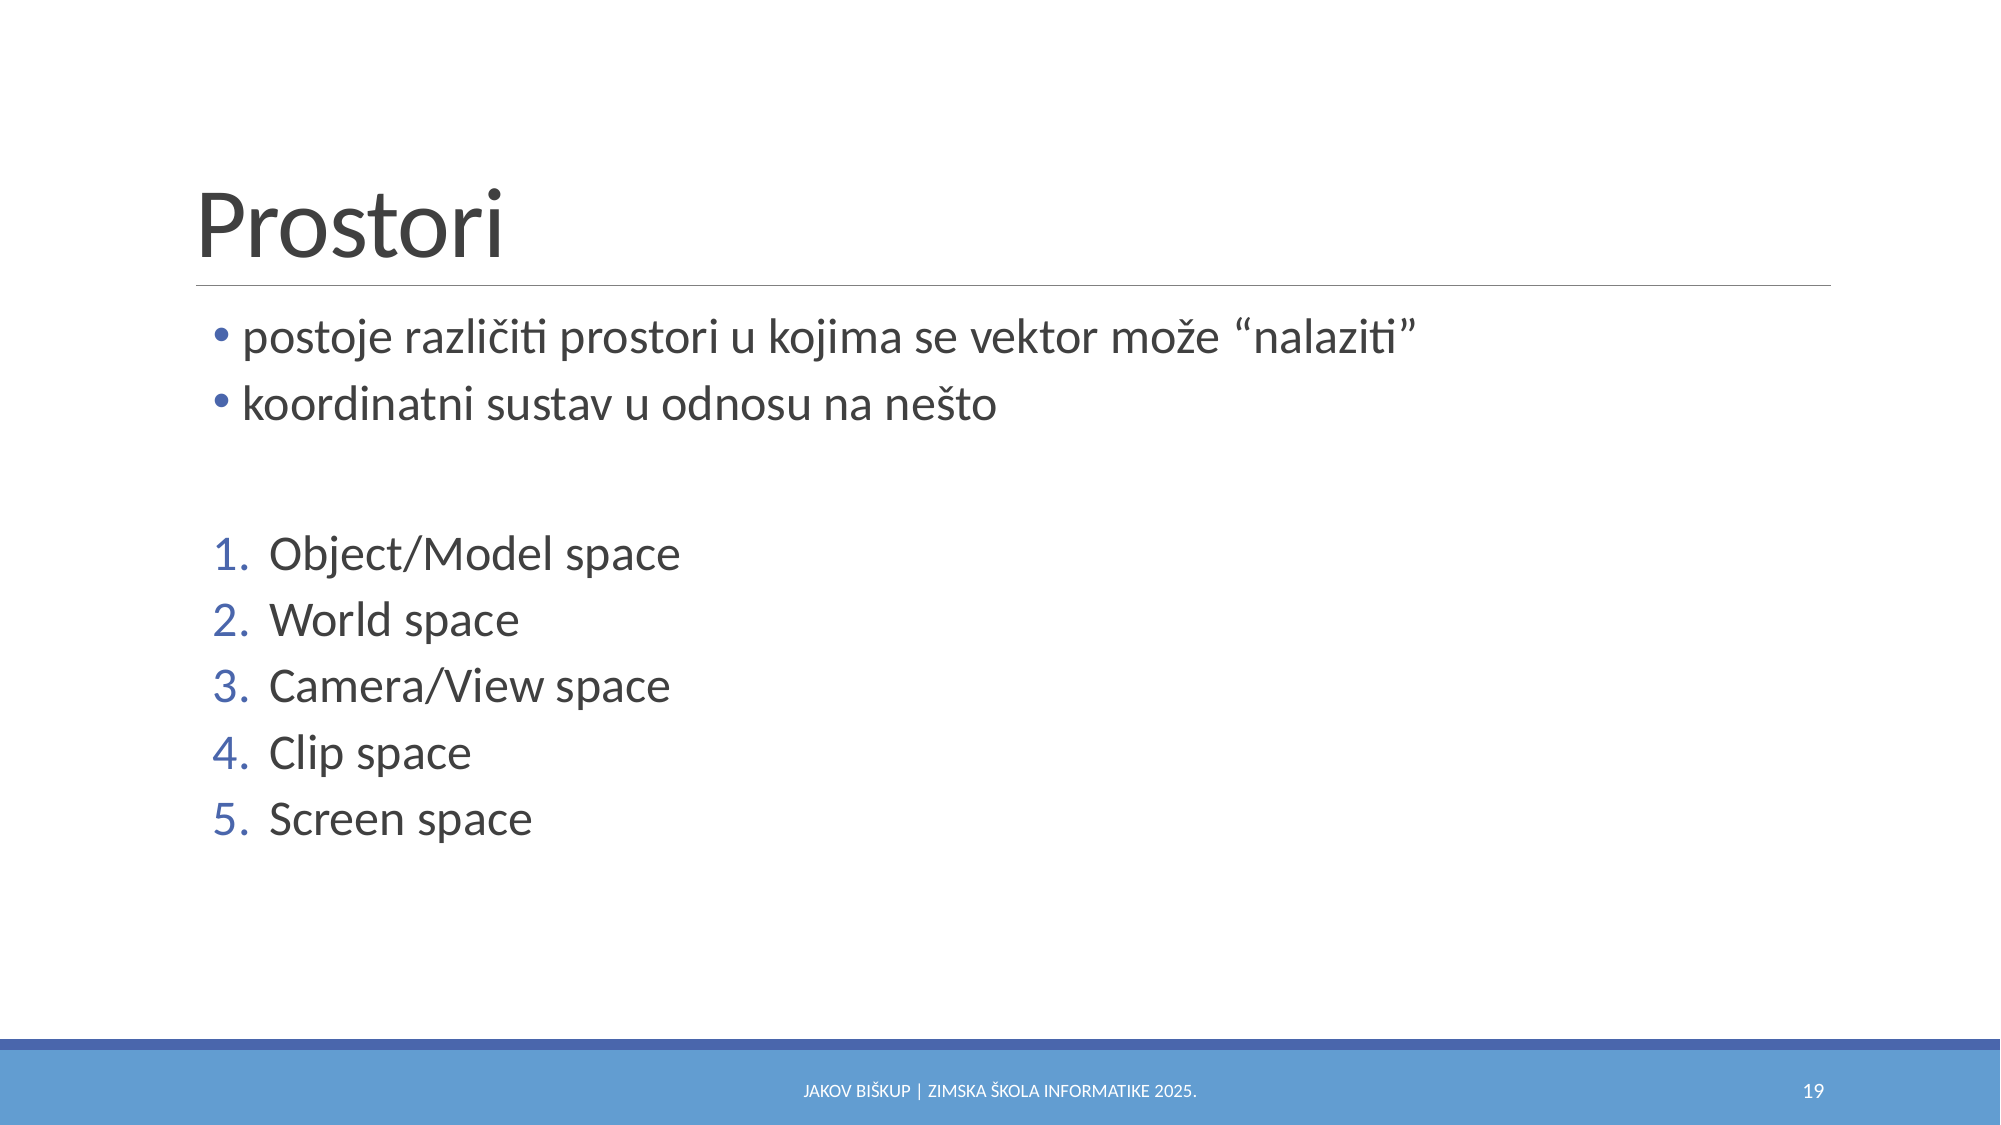

# Prostori
postoje različiti prostori u kojima se vektor može “nalaziti”
koordinatni sustav u odnosu na nešto

Object/Model space
World space
Camera/View space
Clip space
Screen space

Jakov Biškup | Zimska škola informatike 2025.
19